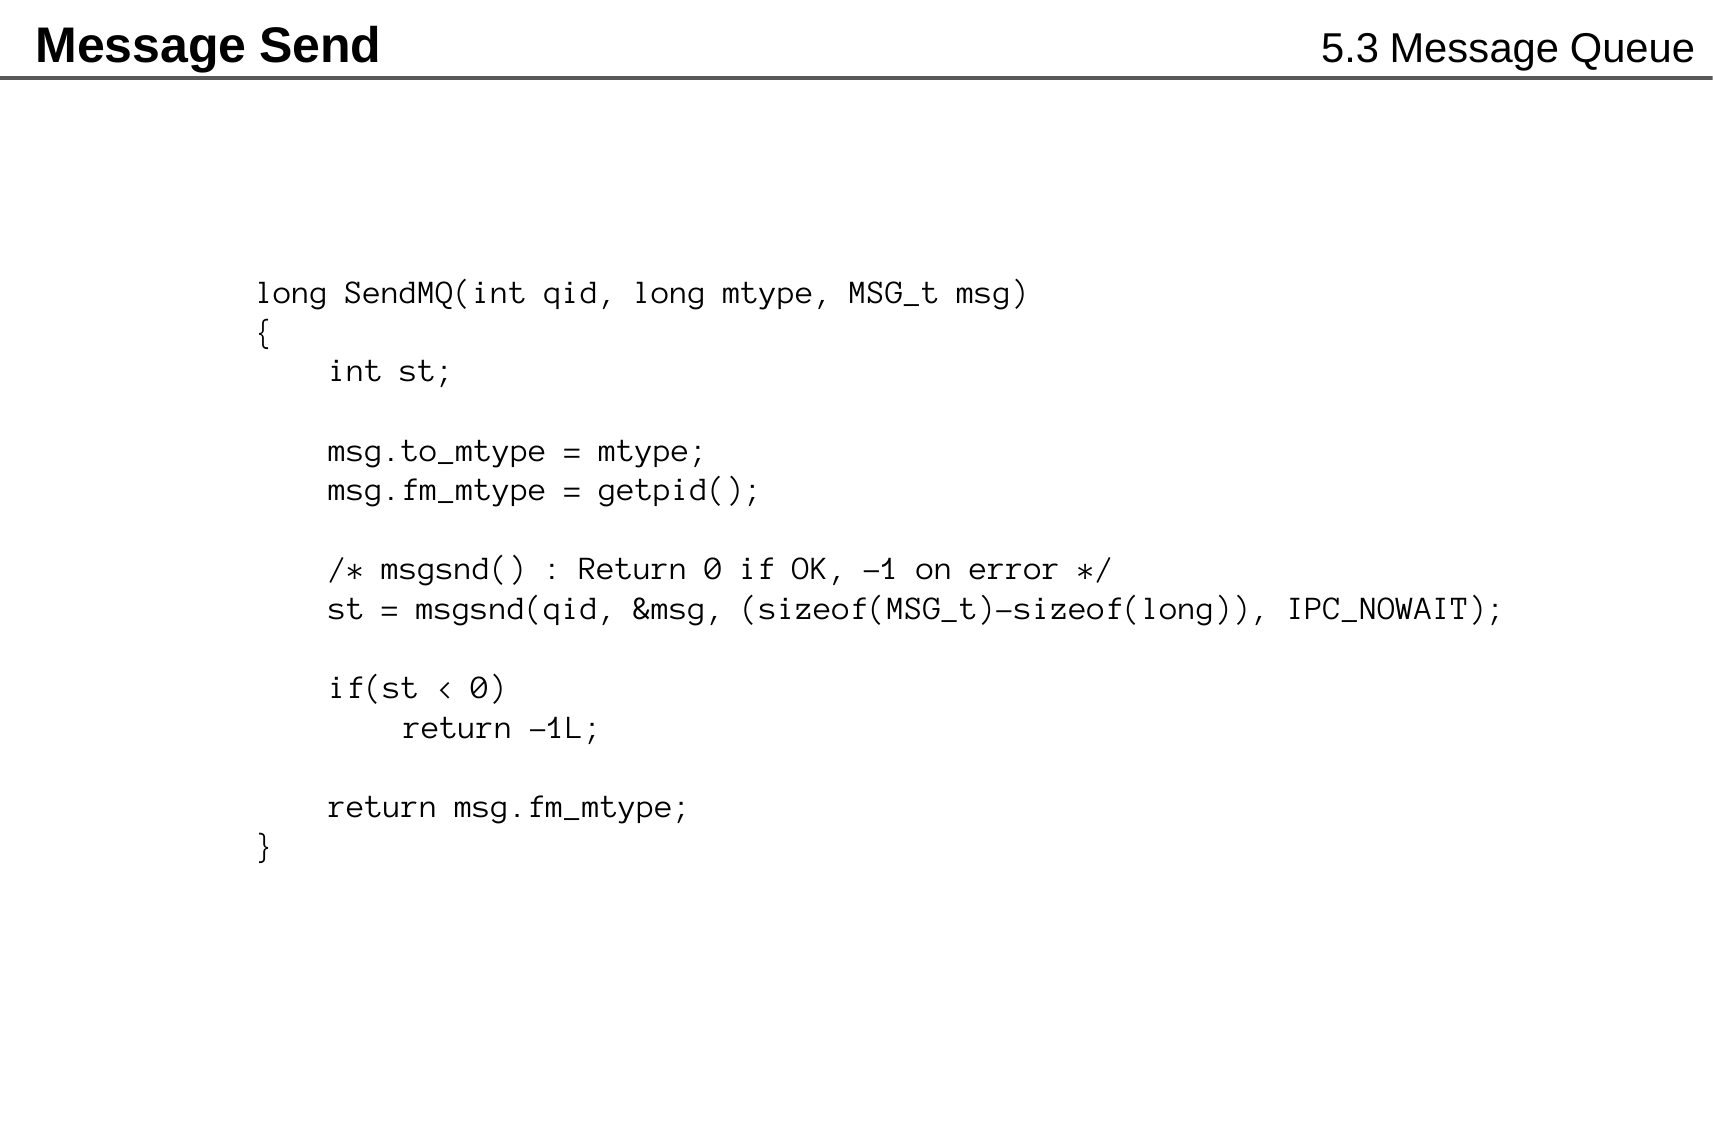

Message Send
5.3 Message Queue

long  SendMQ(int  qid,  long  mtype,  MSG_t  msg)
{
	int  st;

	msg.to_mtype  =  mtype;
	msg.fm_mtype  =  getpid();

	/*  msgsnd()  :  Return  0  if  OK,  -1  on  error  */
	st  =  msgsnd(qid,  &msg,  (sizeof(MSG_t)-sizeof(long)),  IPC_NOWAIT);

	if(st  <  0)
		return  -1L;

	return  msg.fm_mtype;
}